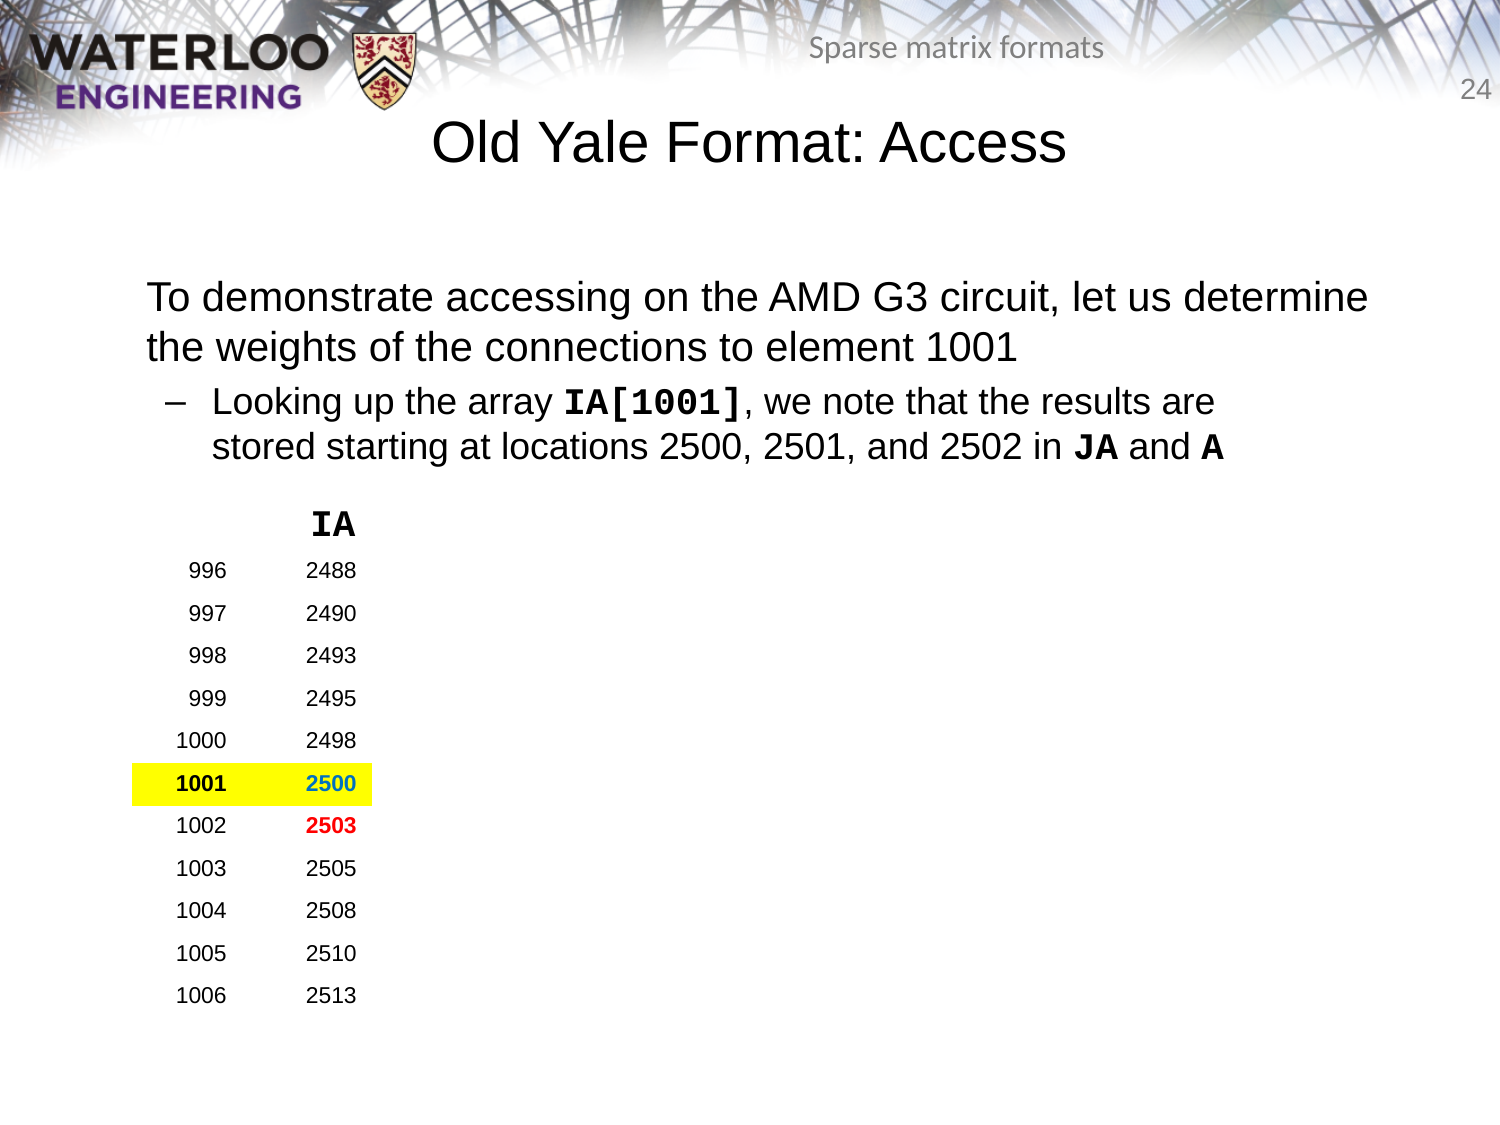

# Old Yale Format: Access
	To demonstrate accessing on the AMD G3 circuit, let us determine the weights of the connections to element 1001
Looking up the array IA[1001], we note that the results are
stored starting at locations 2500, 2501, and 2502 in JA and A
IA
| 996 | 2488 |
| --- | --- |
| 997 | 2490 |
| 998 | 2493 |
| 999 | 2495 |
| 1000 | 2498 |
| 1001 | 2500 |
| 1002 | 2503 |
| 1003 | 2505 |
| 1004 | 2508 |
| 1005 | 2510 |
| 1006 | 2513 |